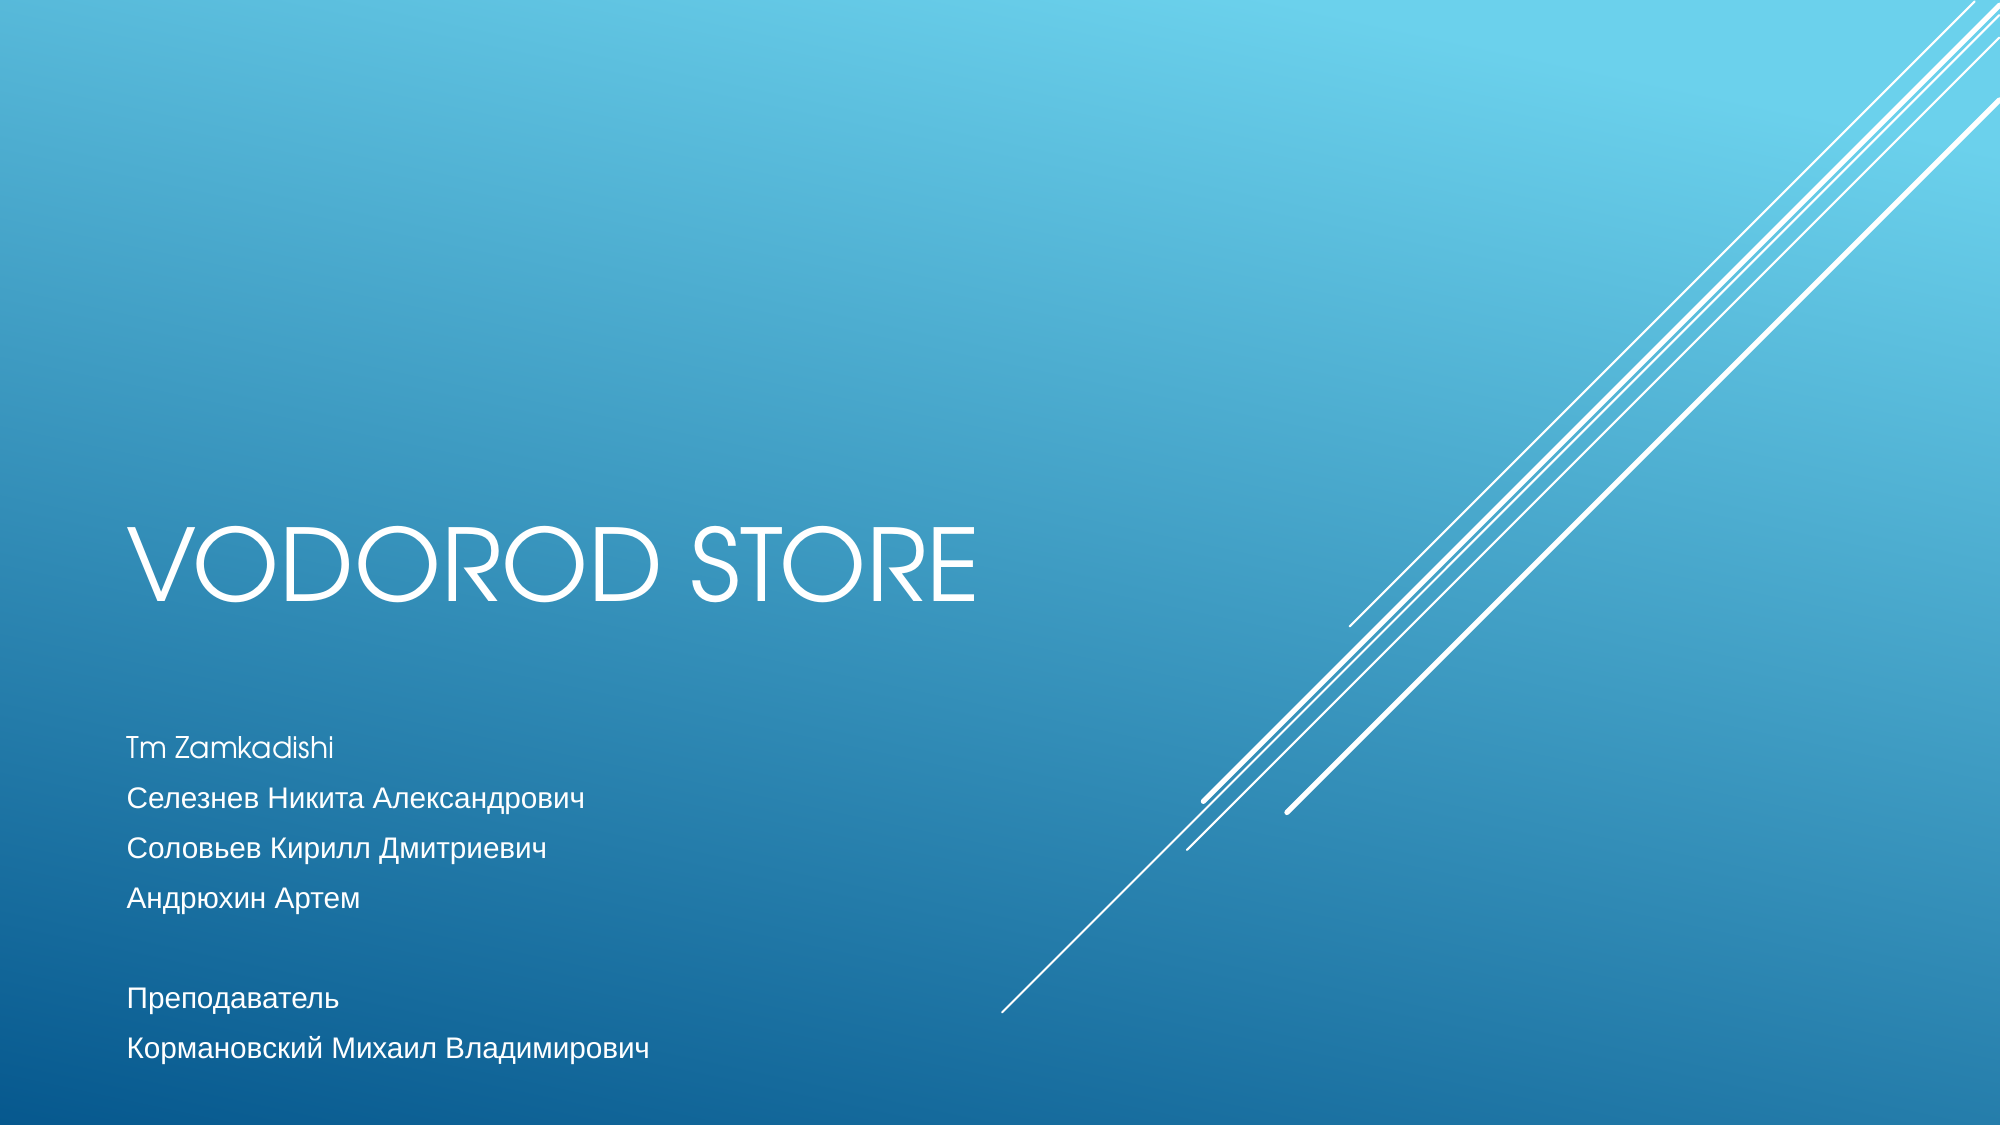

# VODOROD STORE
Tm Zamkadishi
Селезнев Никита Александрович
Соловьев Кирилл Дмитриевич
Андрюхин Артем

Преподаватель
Кормановский Михаил Владимирович